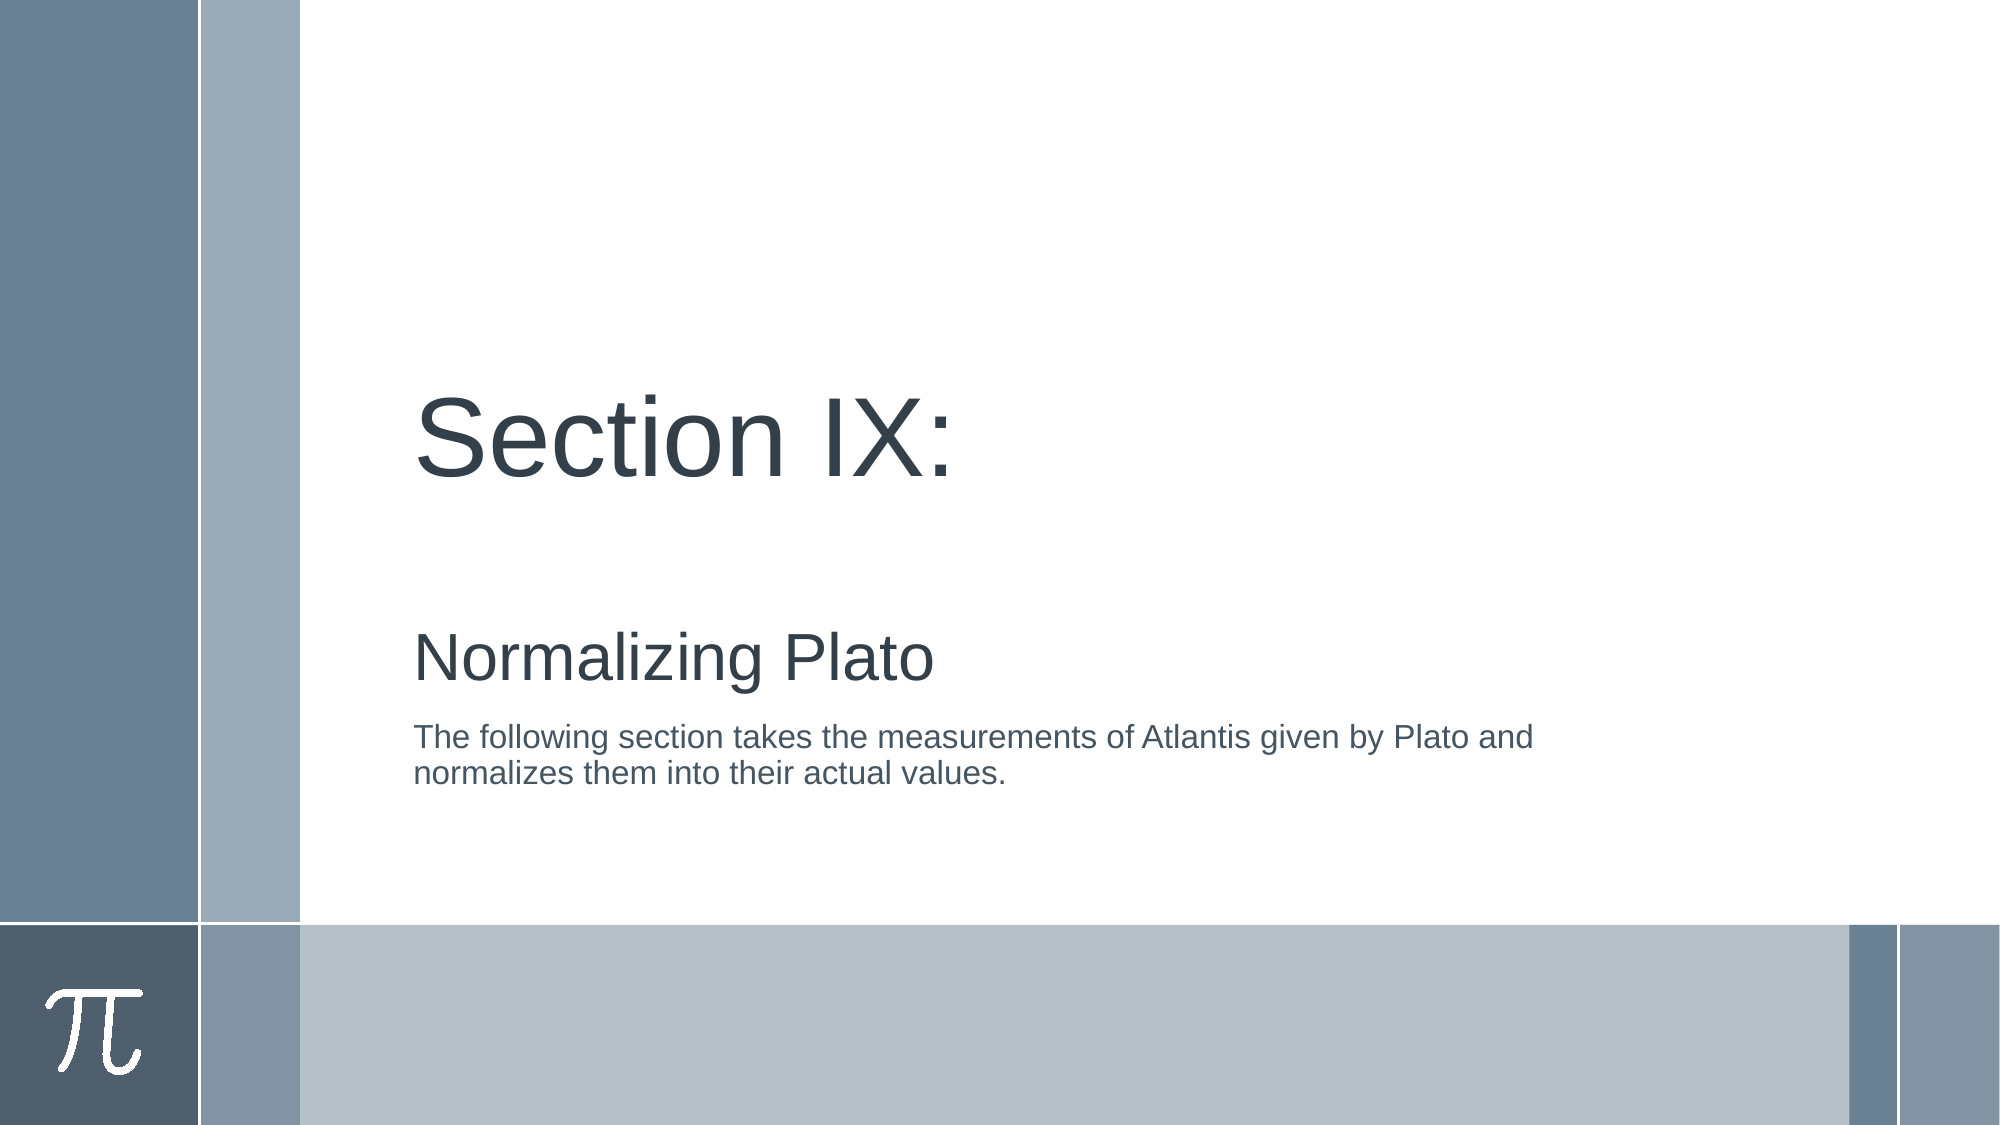

# Section IX: Normalizing Plato
The following section takes the measurements of Atlantis given by Plato and normalizes them into their actual values.